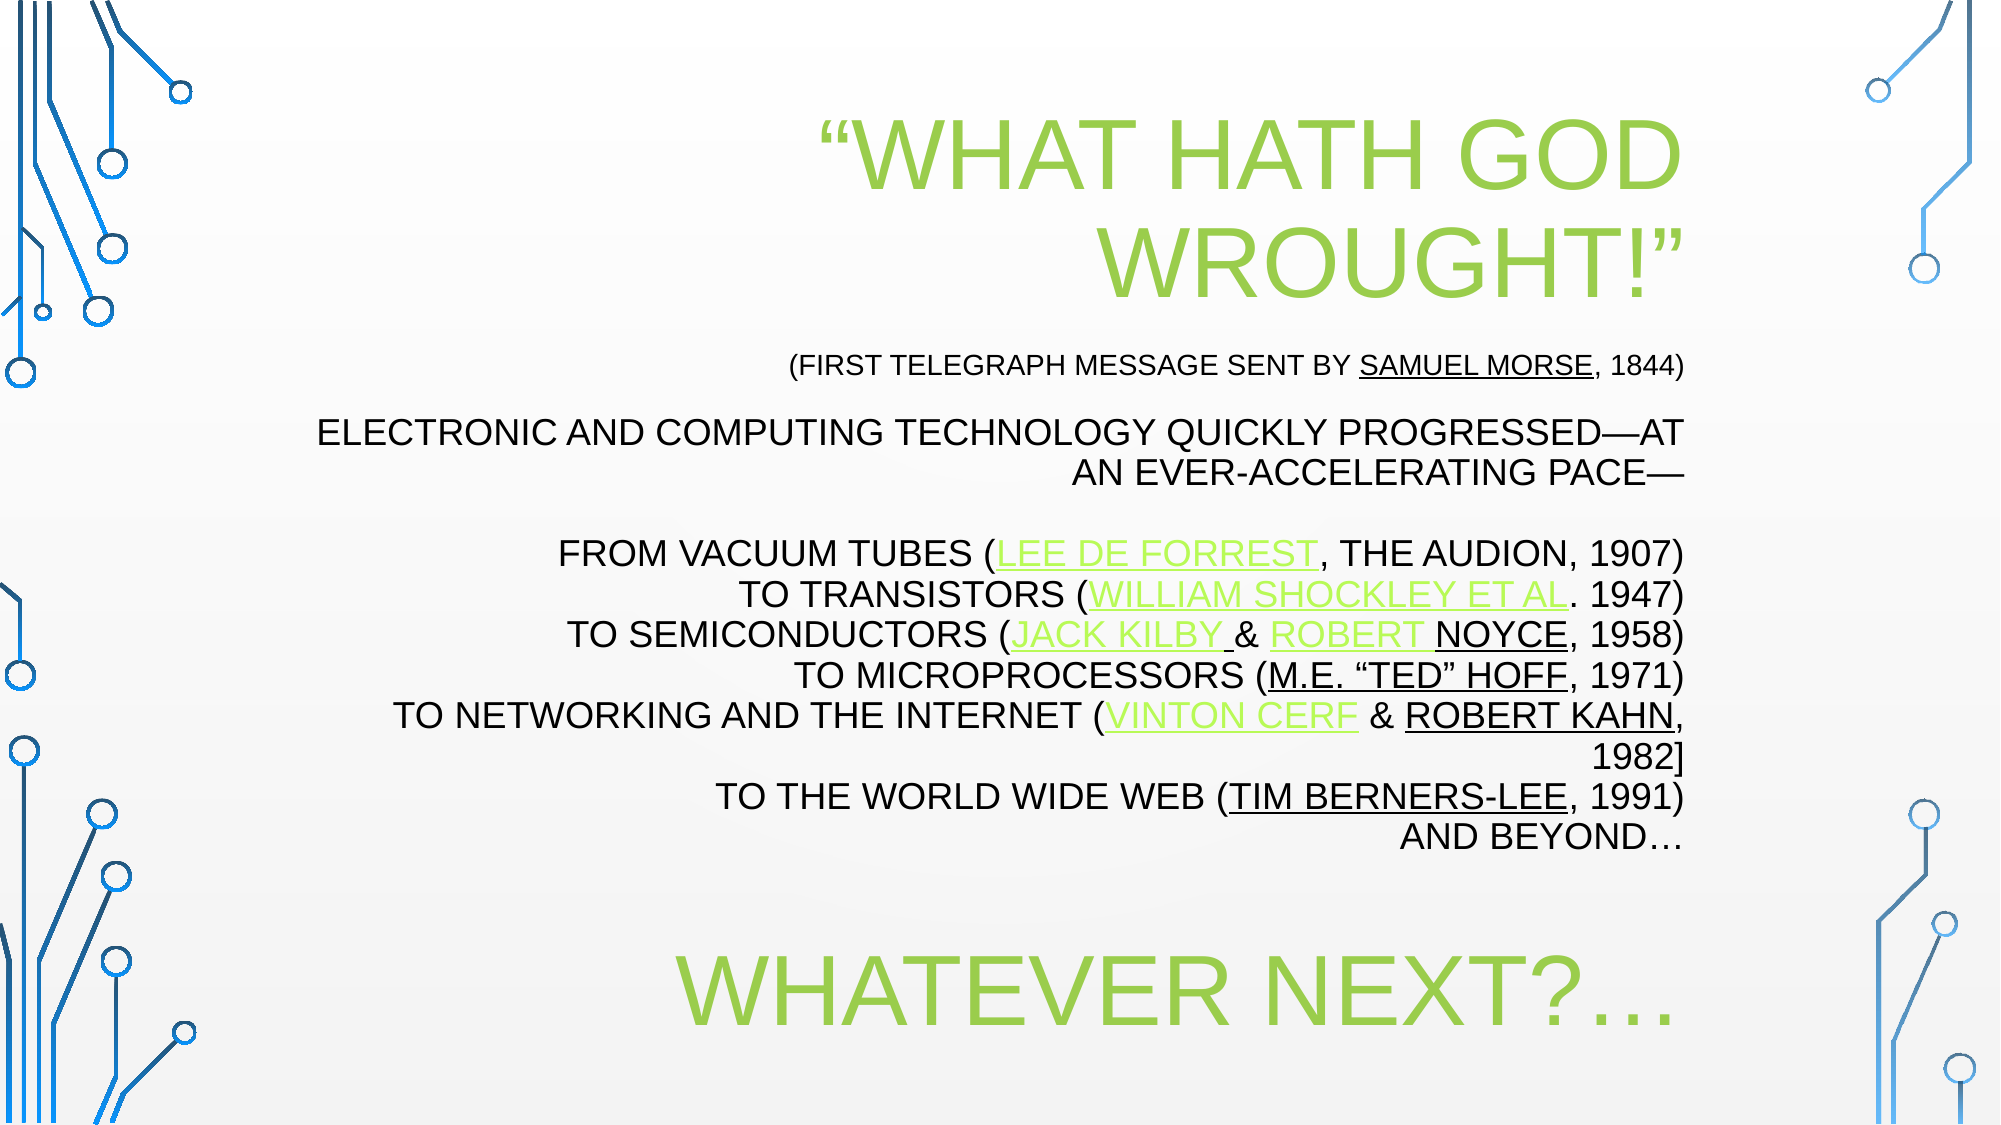

# “What hath God wrought!” (first telegraph message sent by Samuel Morse, 1844) Electronic and computing technology quickly progressed—at an ever-accelerating pace— from vacuum tubes (Lee de Forrest, the audion, 1907) to transistors (William Shockley et al. 1947) to semiconductors (Jack Kilby & Robert Noyce, 1958) to microprocessors (M.E. “Ted” Hoff, 1971) to networking and the Internet (Vinton Cerf & Robert Kahn, 1982] to the World Wide Web (Tim Berners-Lee, 1991) and beyond… Whatever next?…